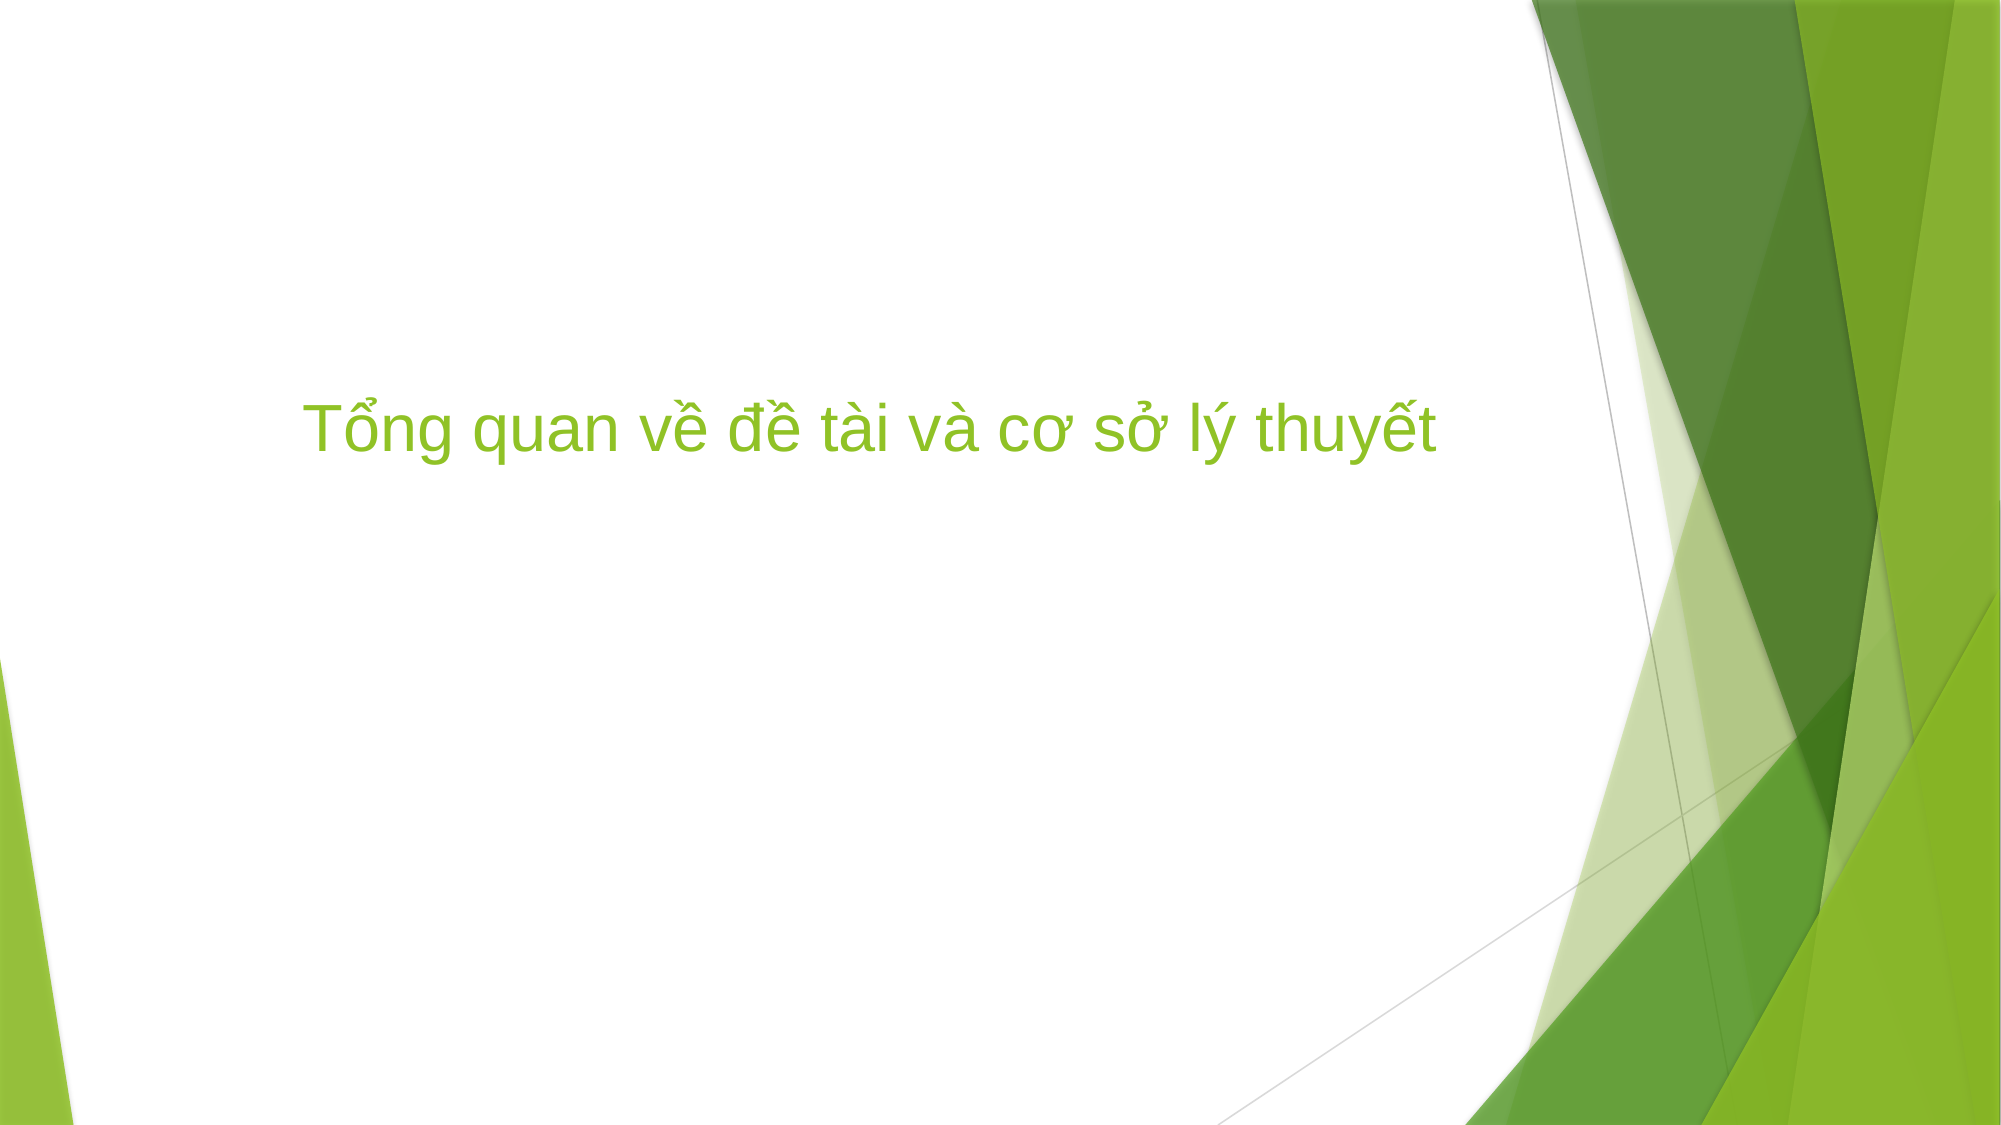

# Tổng quan về đề tài và cơ sở lý thuyết